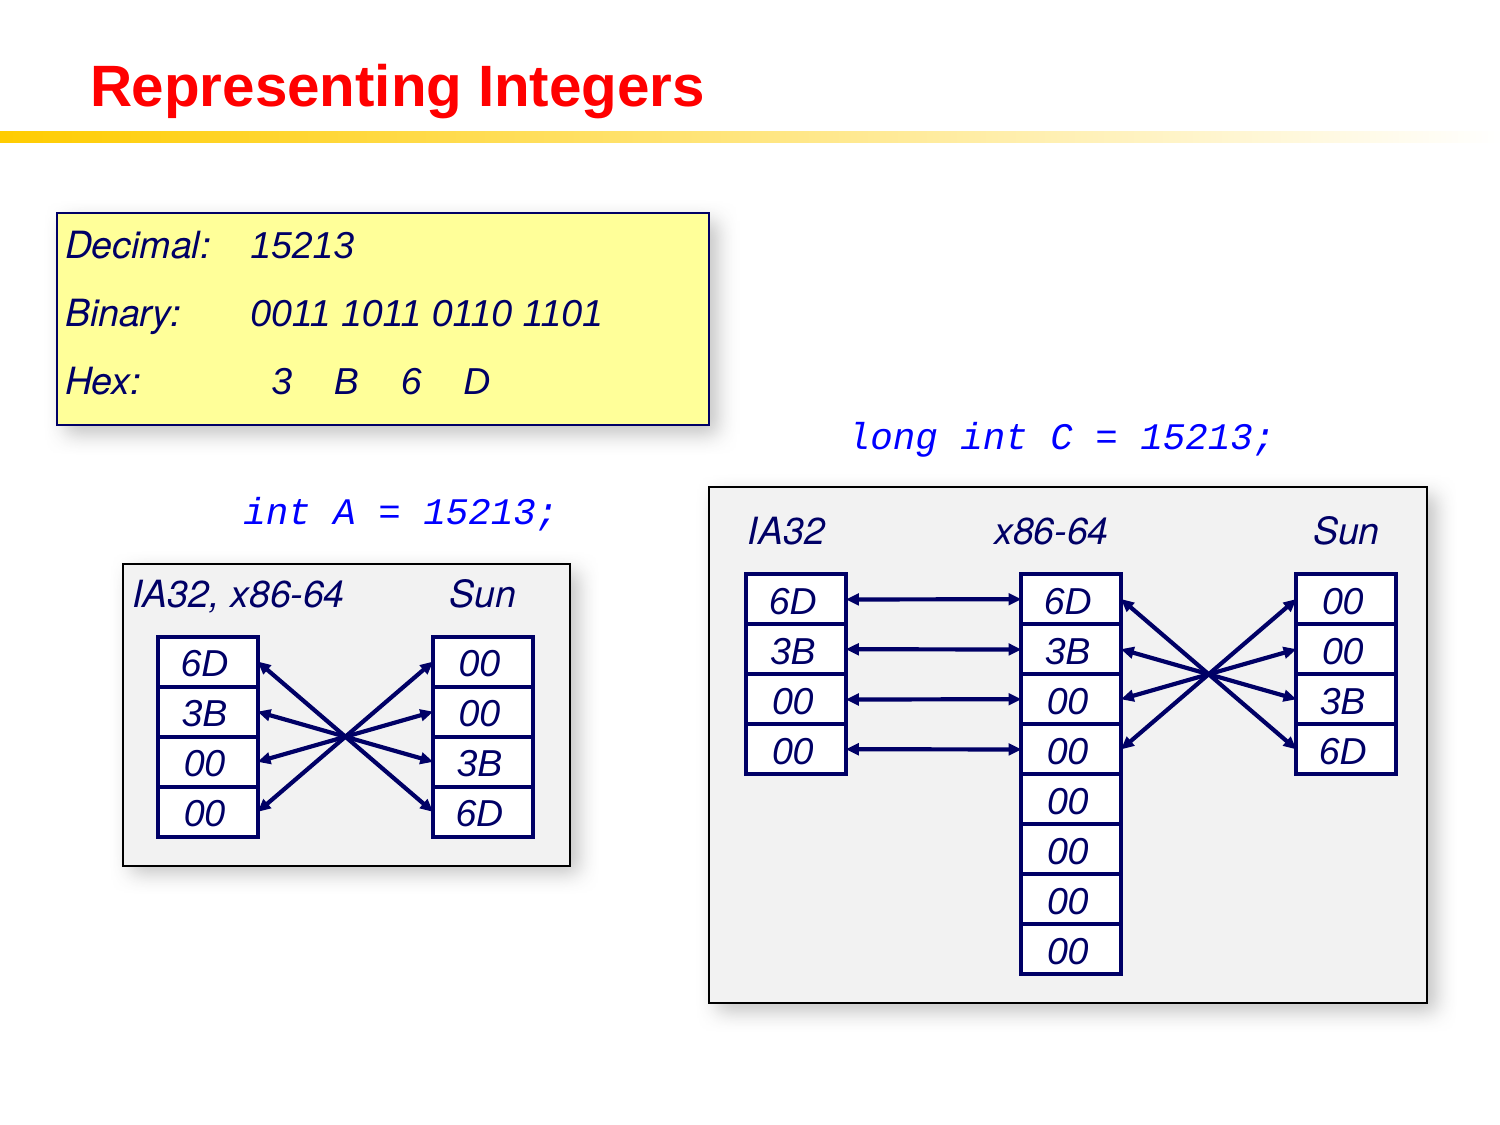

# Representing Integers
Decimal:	15213
Binary:  	0011 1011 0110 1101
Hex:  	  3    B    6    D
long int C = 15213;

IA32
6D

3B

00

00

x86-64
6D

3B

00

00

Sun
00

00

3B

6D

00

00

00

00

int A = 15213;
IA32, x86-64
6D

3B

00

00

Sun
00

00

3B

6D